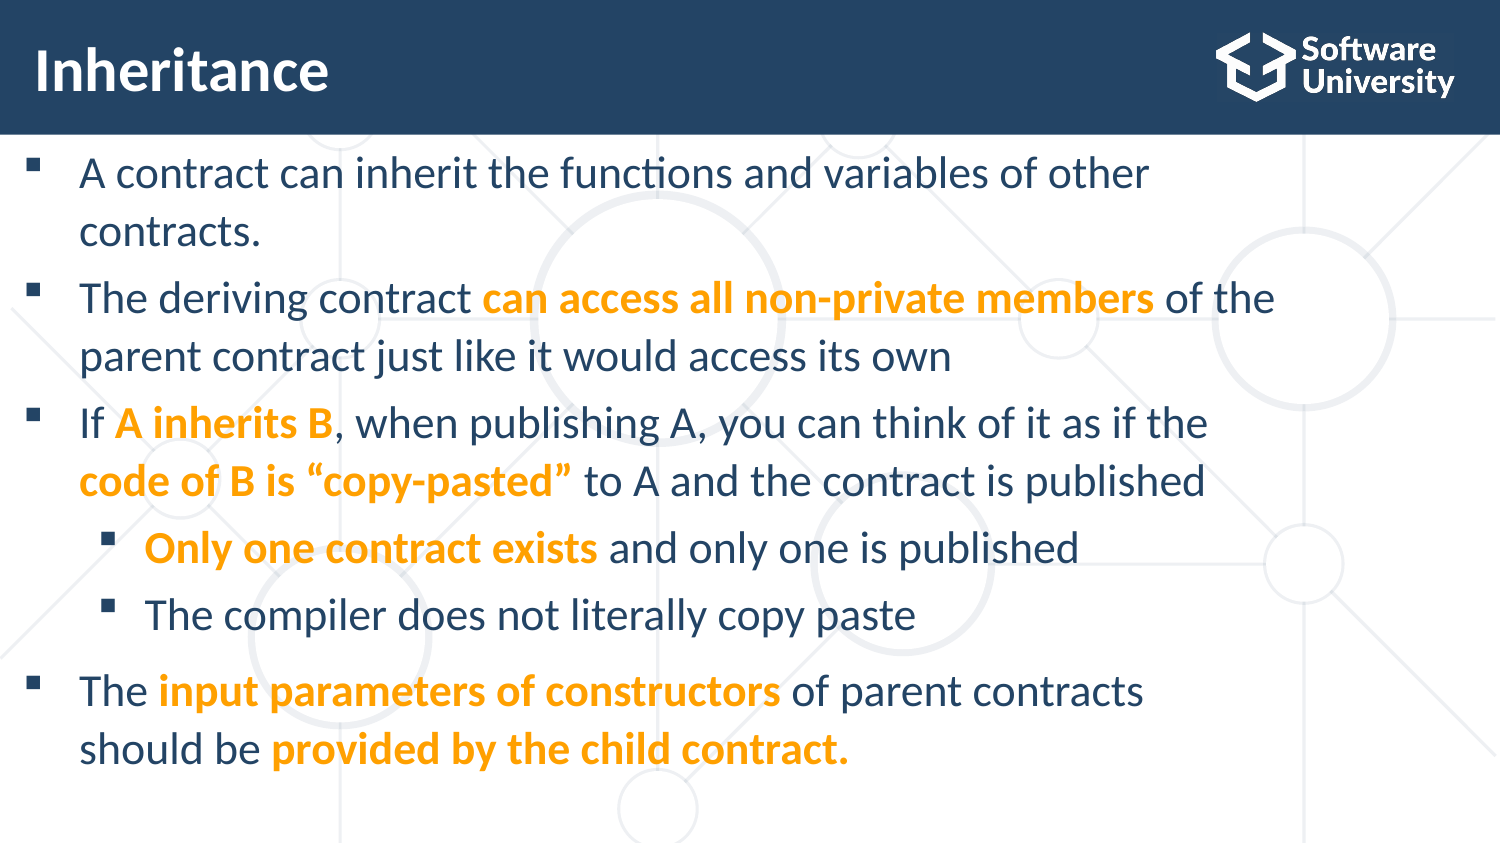

# Inheritance
A contract can inherit the functions and variables of other
contracts.
The deriving contract can access all non-private members of the
parent contract just like it would access its own
If A inherits B, when publishing A, you can think of it as if the
code of B is “copy-pasted” to A and the contract is published
Only one contract exists and only one is published
The compiler does not literally copy paste
The input parameters of constructors of parent contracts
should be provided by the child contract.